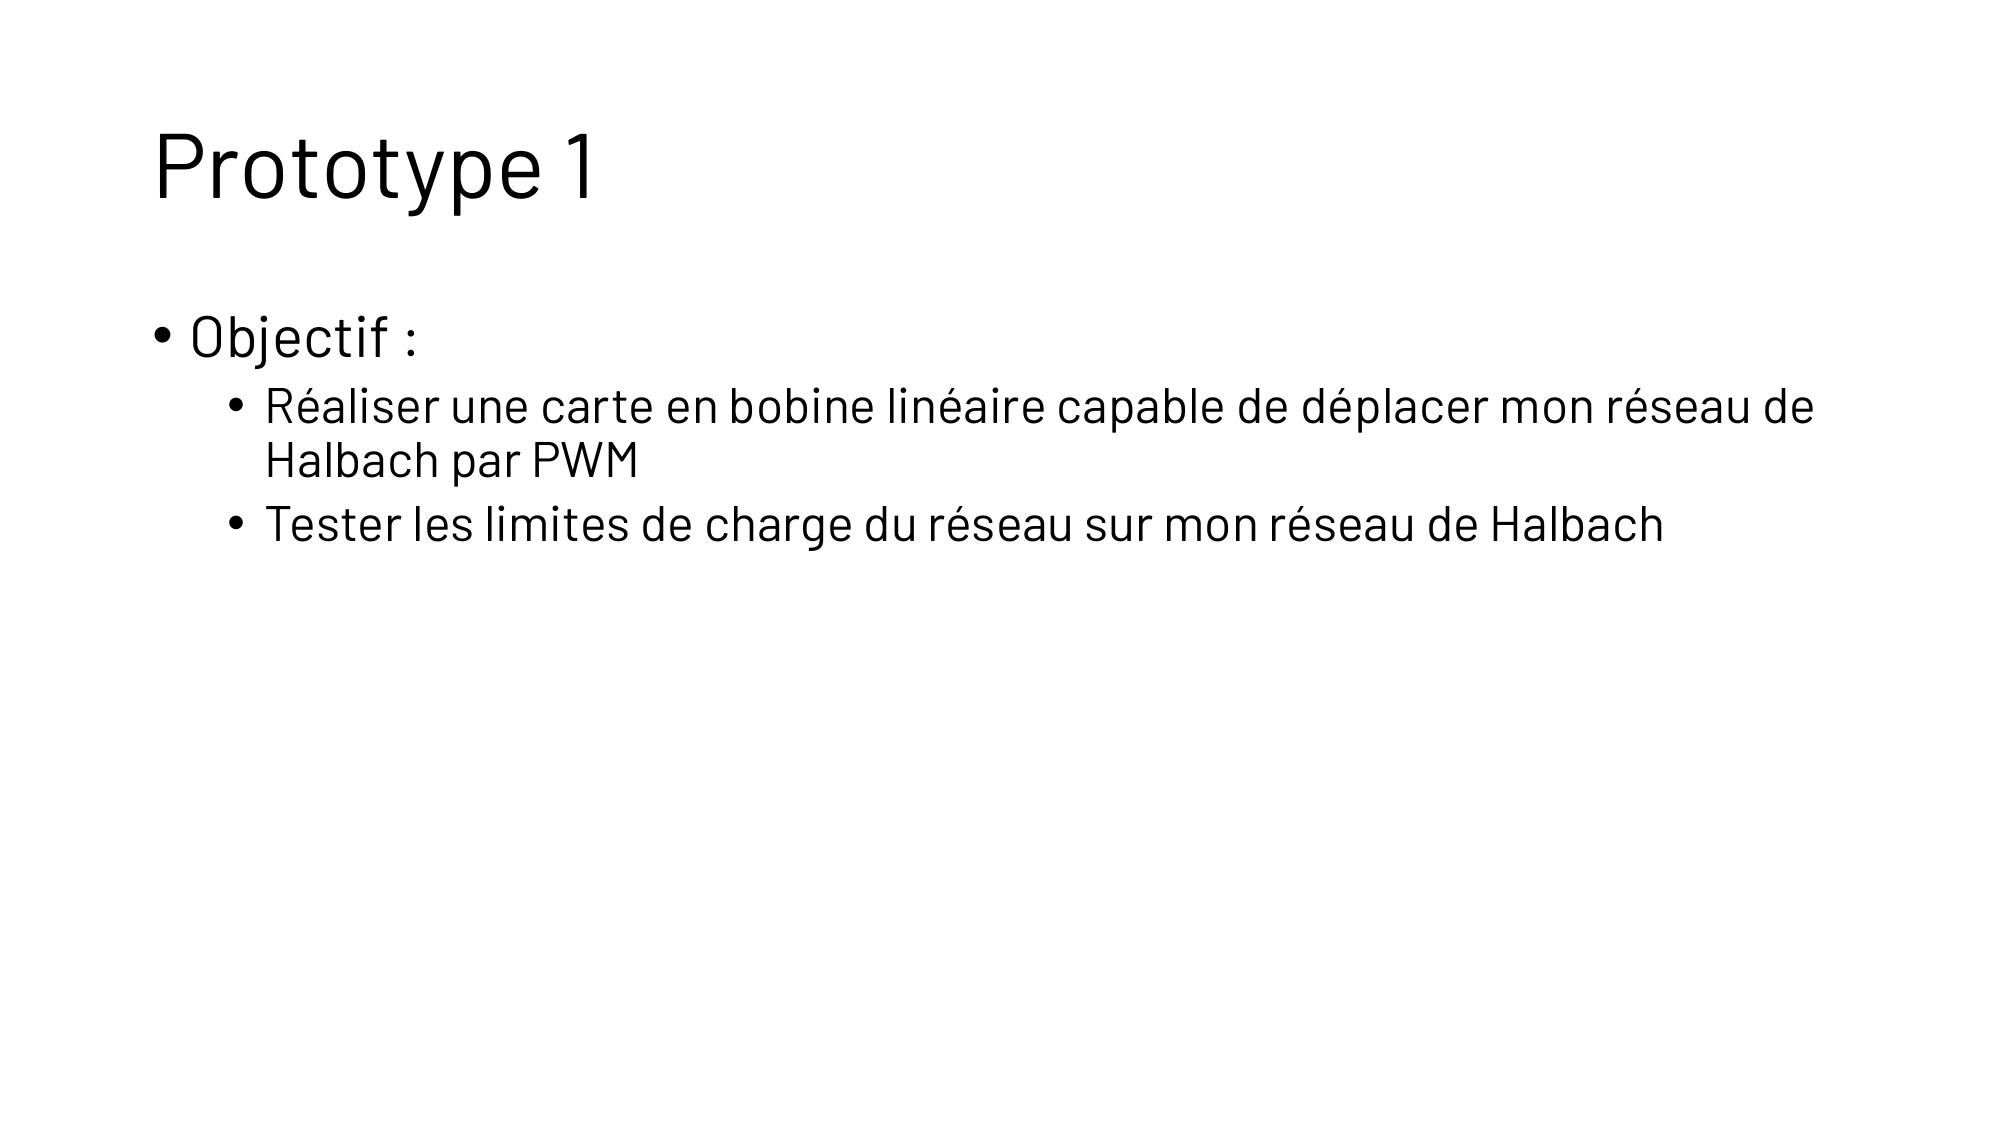

# Prototype 1
Objectif :
Réaliser une carte en bobine linéaire capable de déplacer mon réseau de Halbach par PWM
Tester les limites de charge du réseau sur mon réseau de Halbach